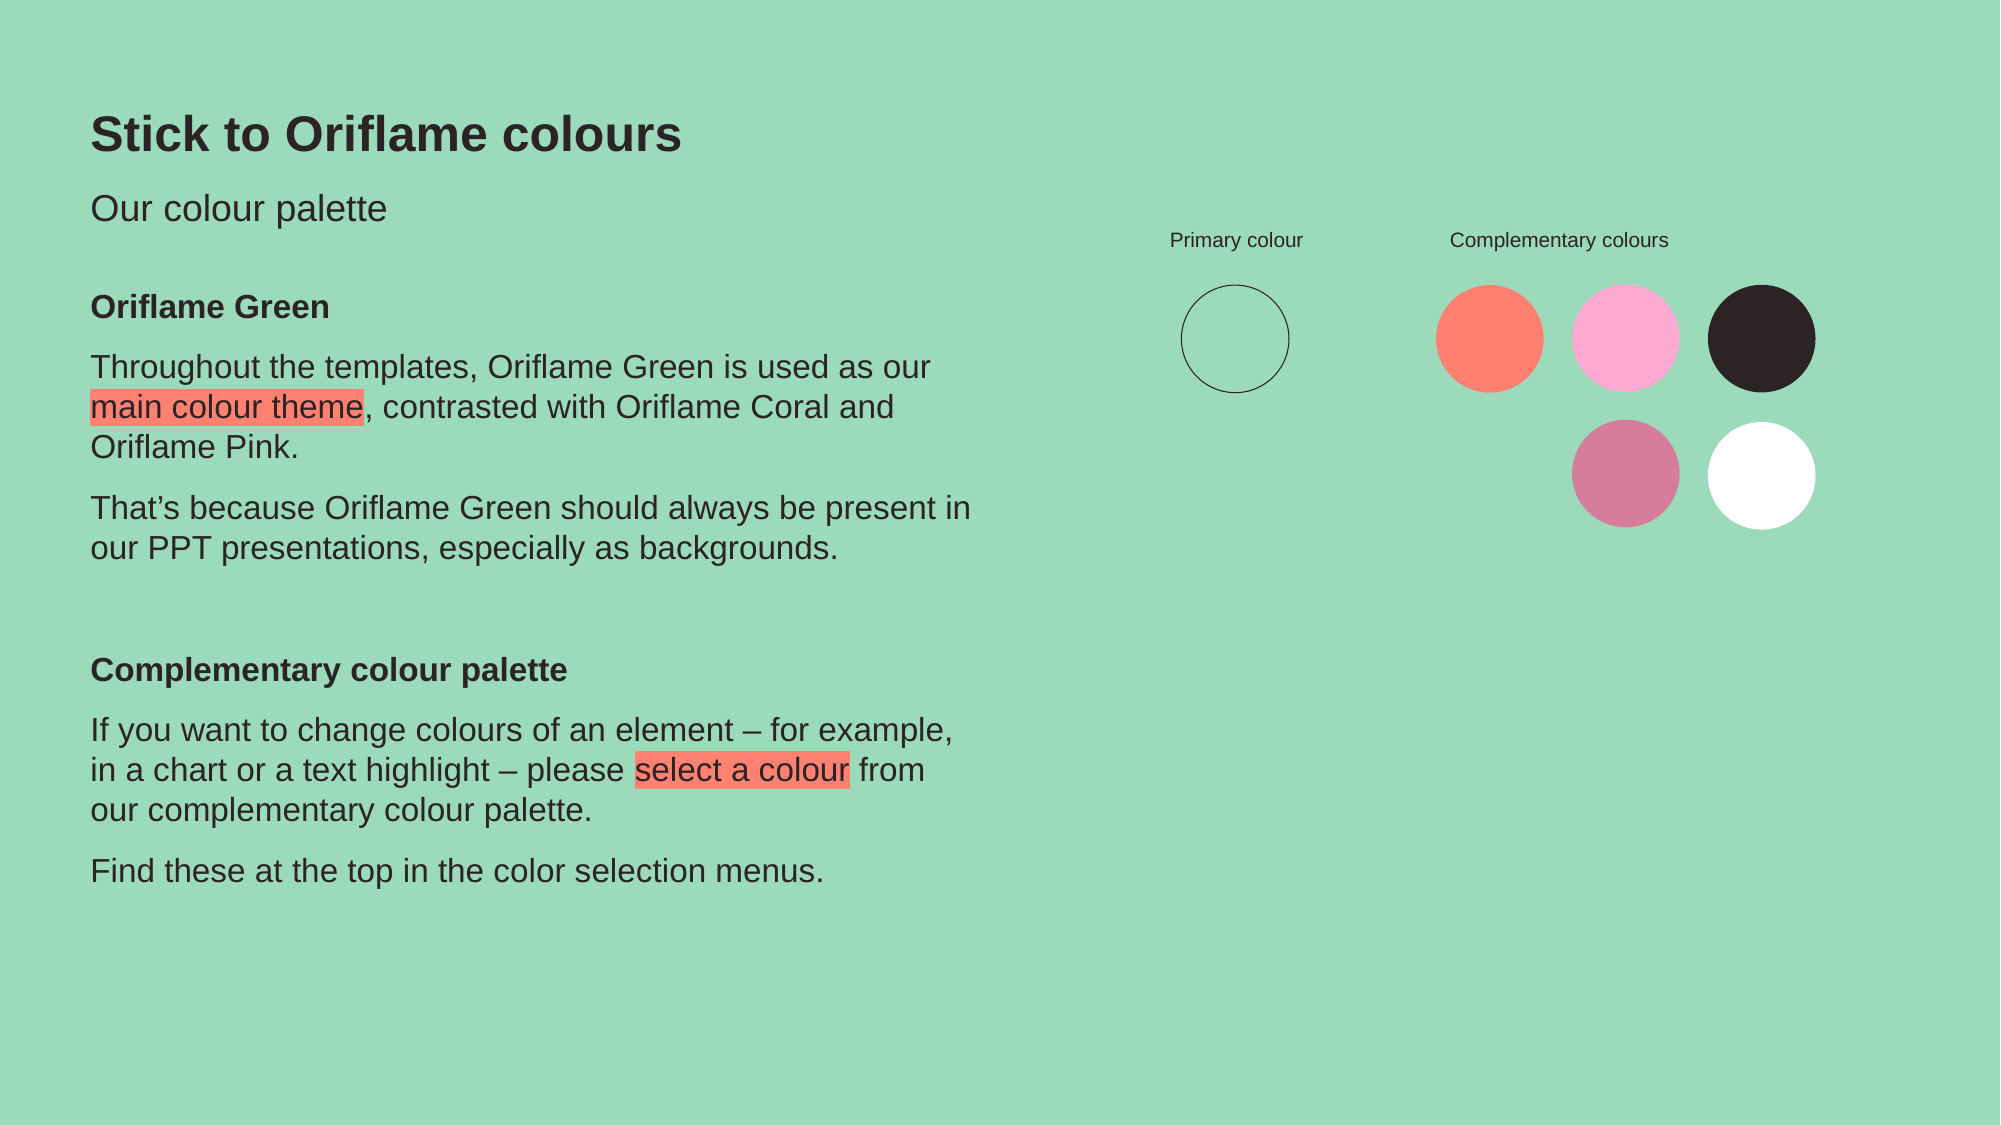

# Stick to Oriflame colours
Our colour palette
Primary colour
Complementary colours

Oriflame Green
Throughout the templates, Oriflame Green is used as our main colour theme, contrasted with Oriflame Coral and Oriflame Pink.
That’s because Oriflame Green should always be present in our PPT presentations, especially as backgrounds.

Complementary colour palette
If you want to change colours of an element – for example, in a chart or a text highlight – please select a colour from our complementary colour palette.
Find these at the top in the color selection menus.